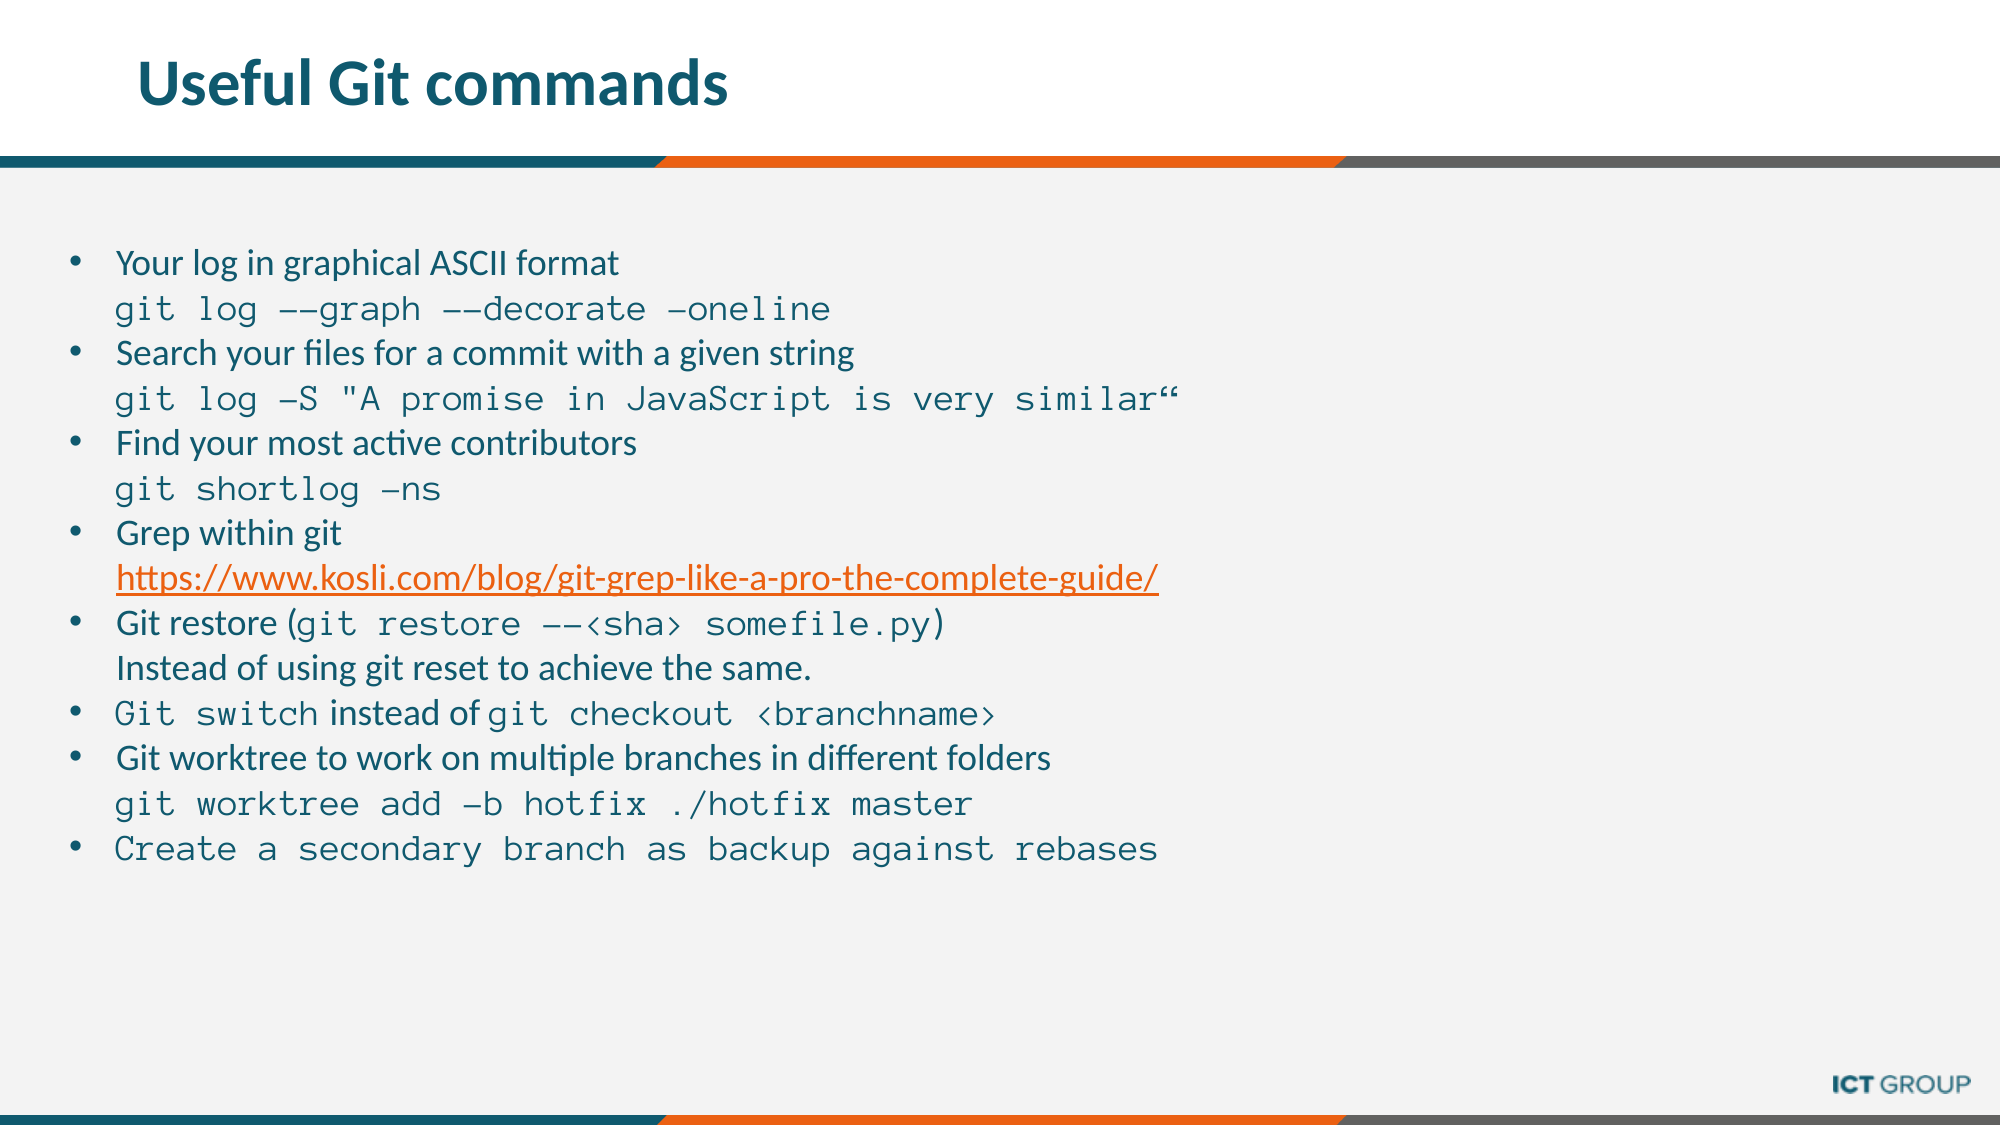

# Useful Git commands
Your log in graphical ASCII format
git log --graph --decorate –oneline
Search your files for a commit with a given string
git log -S "A promise in JavaScript is very similar“
Find your most active contributors
git shortlog –ns
Grep within git
https://www.kosli.com/blog/git-grep-like-a-pro-the-complete-guide/
Git restore (git restore --<sha> somefile.py)
Instead of using git reset to achieve the same.
Git switch instead of git checkout <branchname>
Git worktree to work on multiple branches in different folders
git worktree add -b hotfix ./hotfix master
Create a secondary branch as backup against rebases